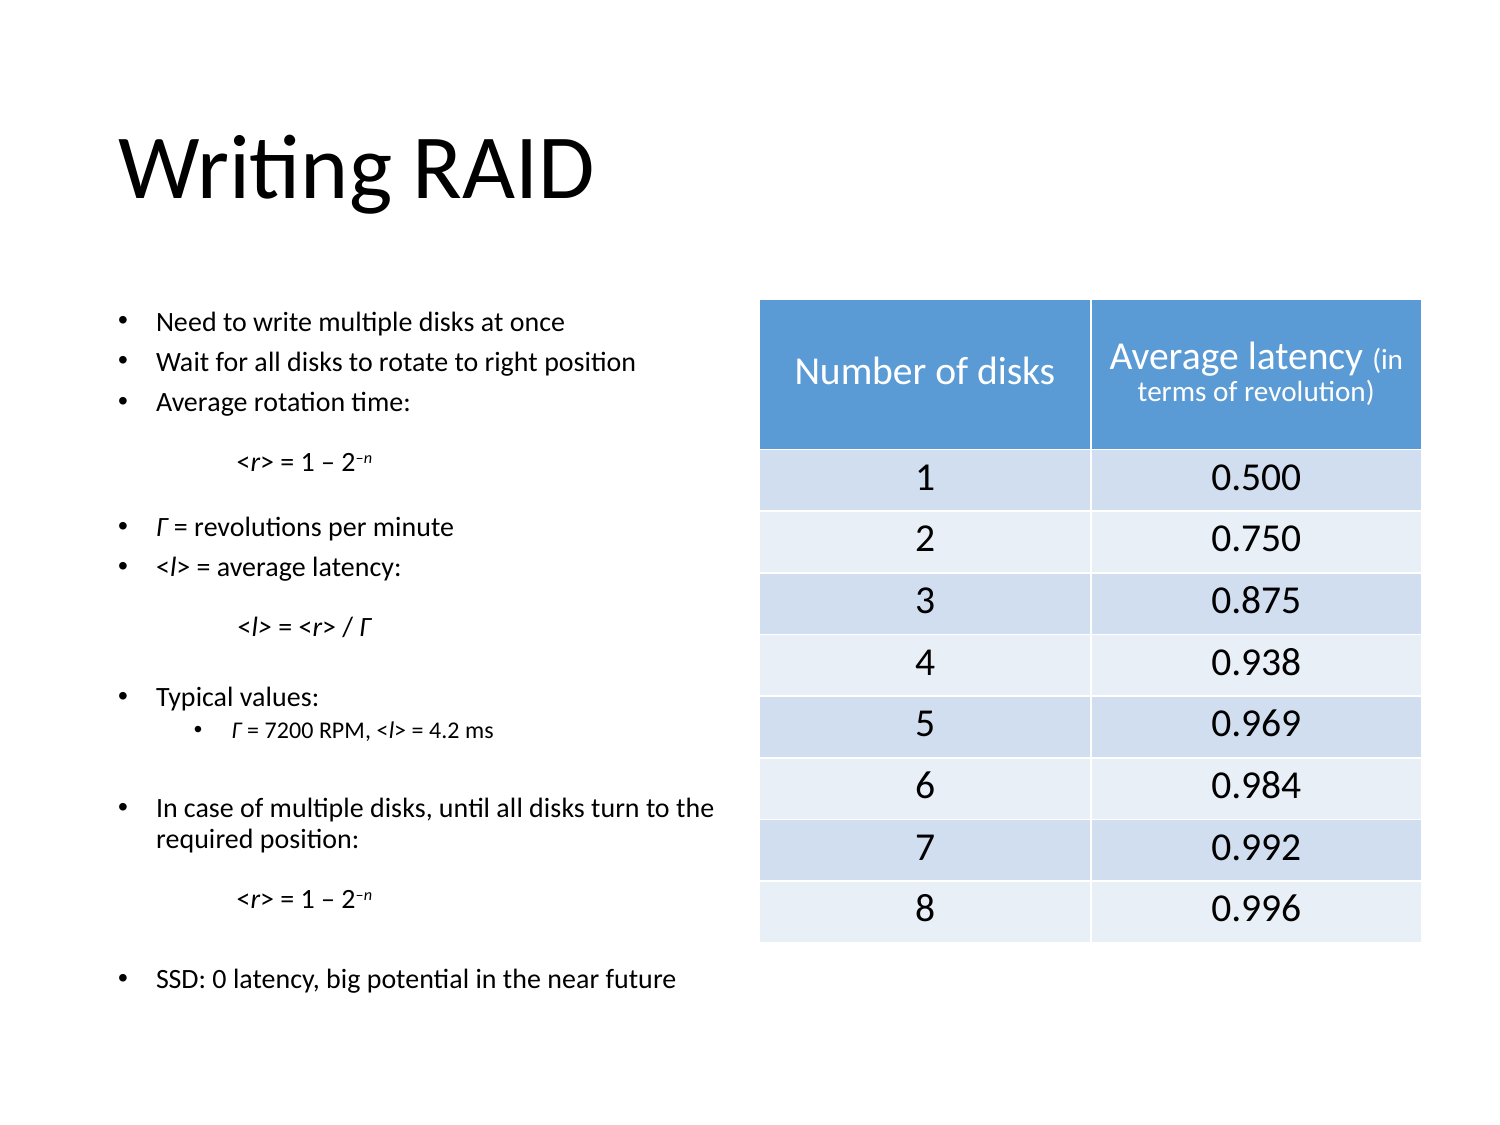

# Writing RAID
Need to write multiple disks at once
Wait for all disks to rotate to right position
Average rotation time:
	<r> = 1 – 2–n
Γ = revolutions per minute
<l> = average latency:
	<l> = <r> / Γ
Typical values:
Γ = 7200 RPM, <l> = 4.2 ms

In case of multiple disks, until all disks turn to the required position:
	<r> = 1 – 2–n

SSD: 0 latency, big potential in the near future
| Number of disks | Average latency (in terms of revolution) |
| --- | --- |
| 1 | 0.500 |
| 2 | 0.750 |
| 3 | 0.875 |
| 4 | 0.938 |
| 5 | 0.969 |
| 6 | 0.984 |
| 7 | 0.992 |
| 8 | 0.996 |